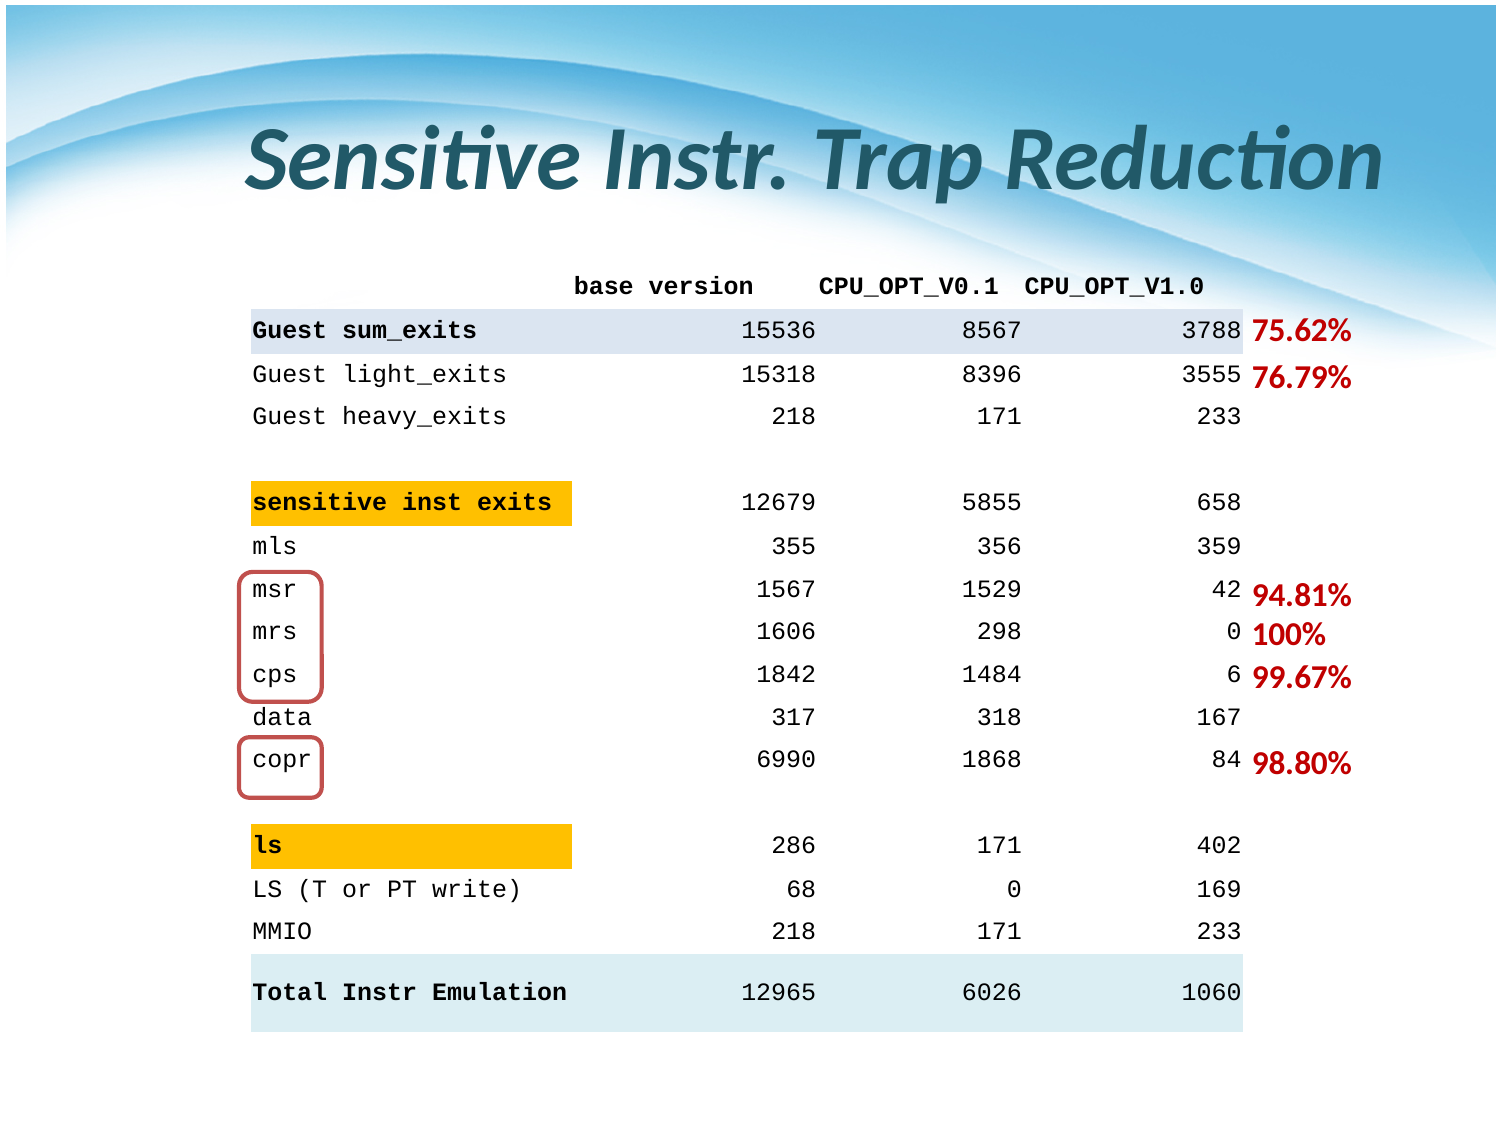

# Sensitive Instr. Trap Reduction
|  | base version | CPU\_OPT\_V0.1 | CPU\_OPT\_V1.0 |
| --- | --- | --- | --- |
| Guest sum\_exits | 15536 | 8567 | 3788 |
| Guest light\_exits | 15318 | 8396 | 3555 |
| Guest heavy\_exits | 218 | 171 | 233 |
|  |  |  |  |
| sensitive inst exits | 12679 | 5855 | 658 |
| mls | 355 | 356 | 359 |
| msr | 1567 | 1529 | 42 |
| mrs | 1606 | 298 | 0 |
| cps | 1842 | 1484 | 6 |
| data | 317 | 318 | 167 |
| copr | 6990 | 1868 | 84 |
|  |  |  |  |
| ls | 286 | 171 | 402 |
| LS (T or PT write) | 68 | 0 | 169 |
| MMIO | 218 | 171 | 233 |
| Total Instr Emulation | 12965 | 6026 | 1060 |
75.62%
76.79%
94.81%

100%
99.67%
98.80%